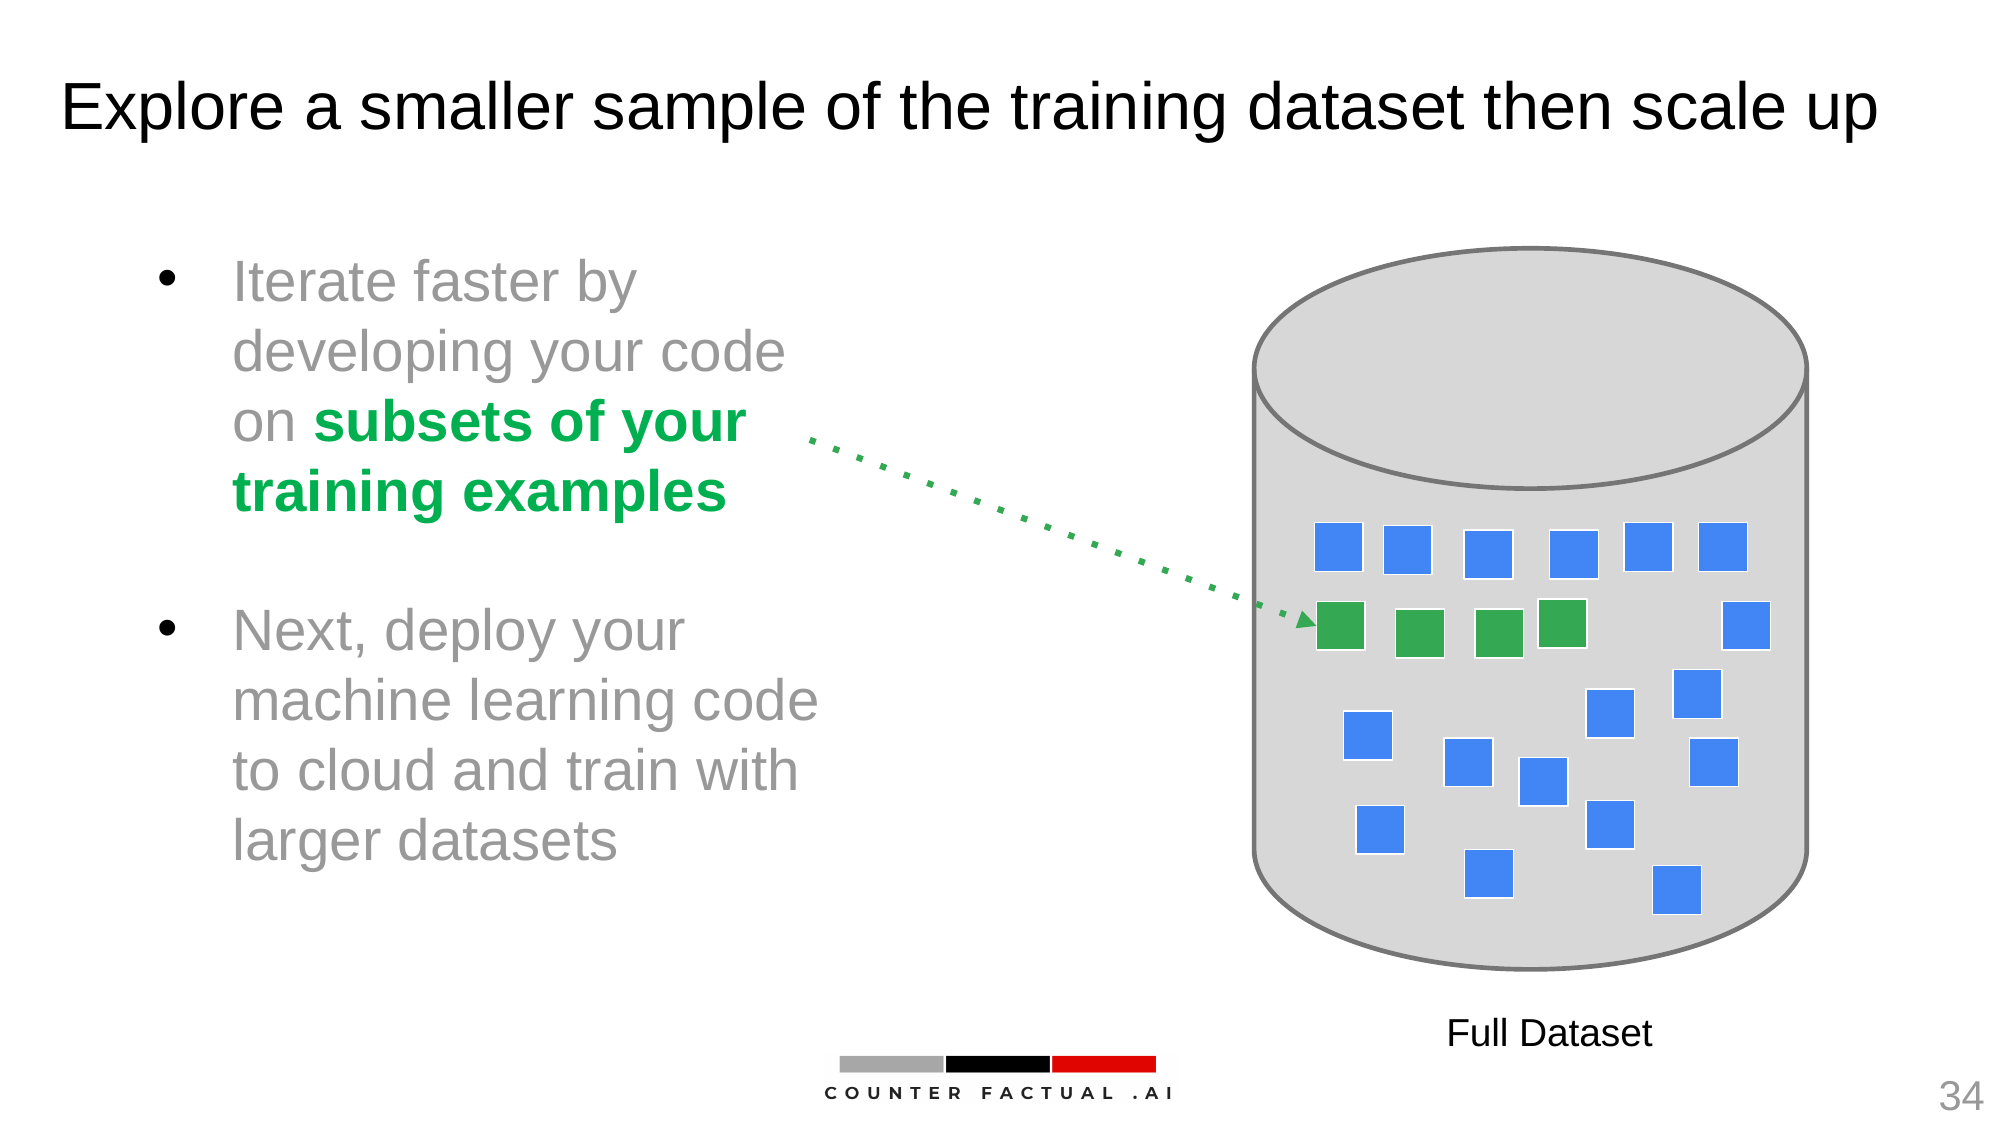

# Explore a smaller sample of the training dataset then scale up
Iterate faster by developing your code on subsets of your training examples

Next, deploy your machine learning code to cloud and train with larger datasets

Full Dataset
34